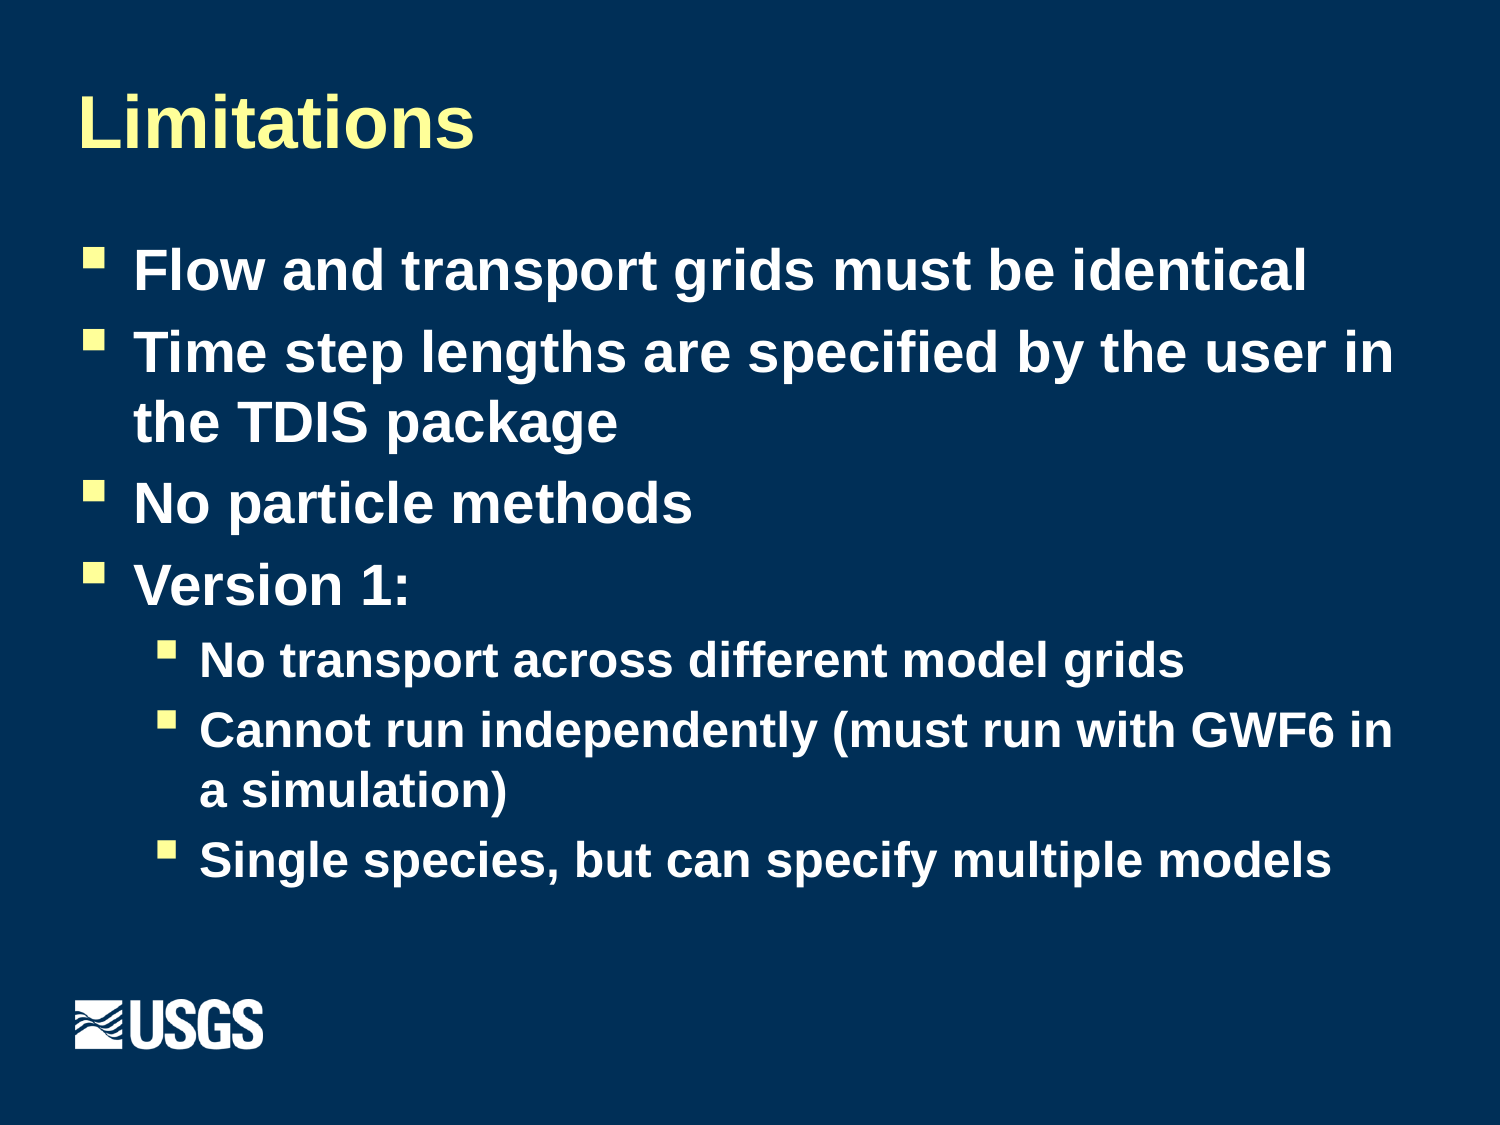

# Limitations
Flow and transport grids must be identical
Time step lengths are specified by the user in the TDIS package
No particle methods
Version 1:
No transport across different model grids
Cannot run independently (must run with GWF6 in a simulation)
Single species, but can specify multiple models